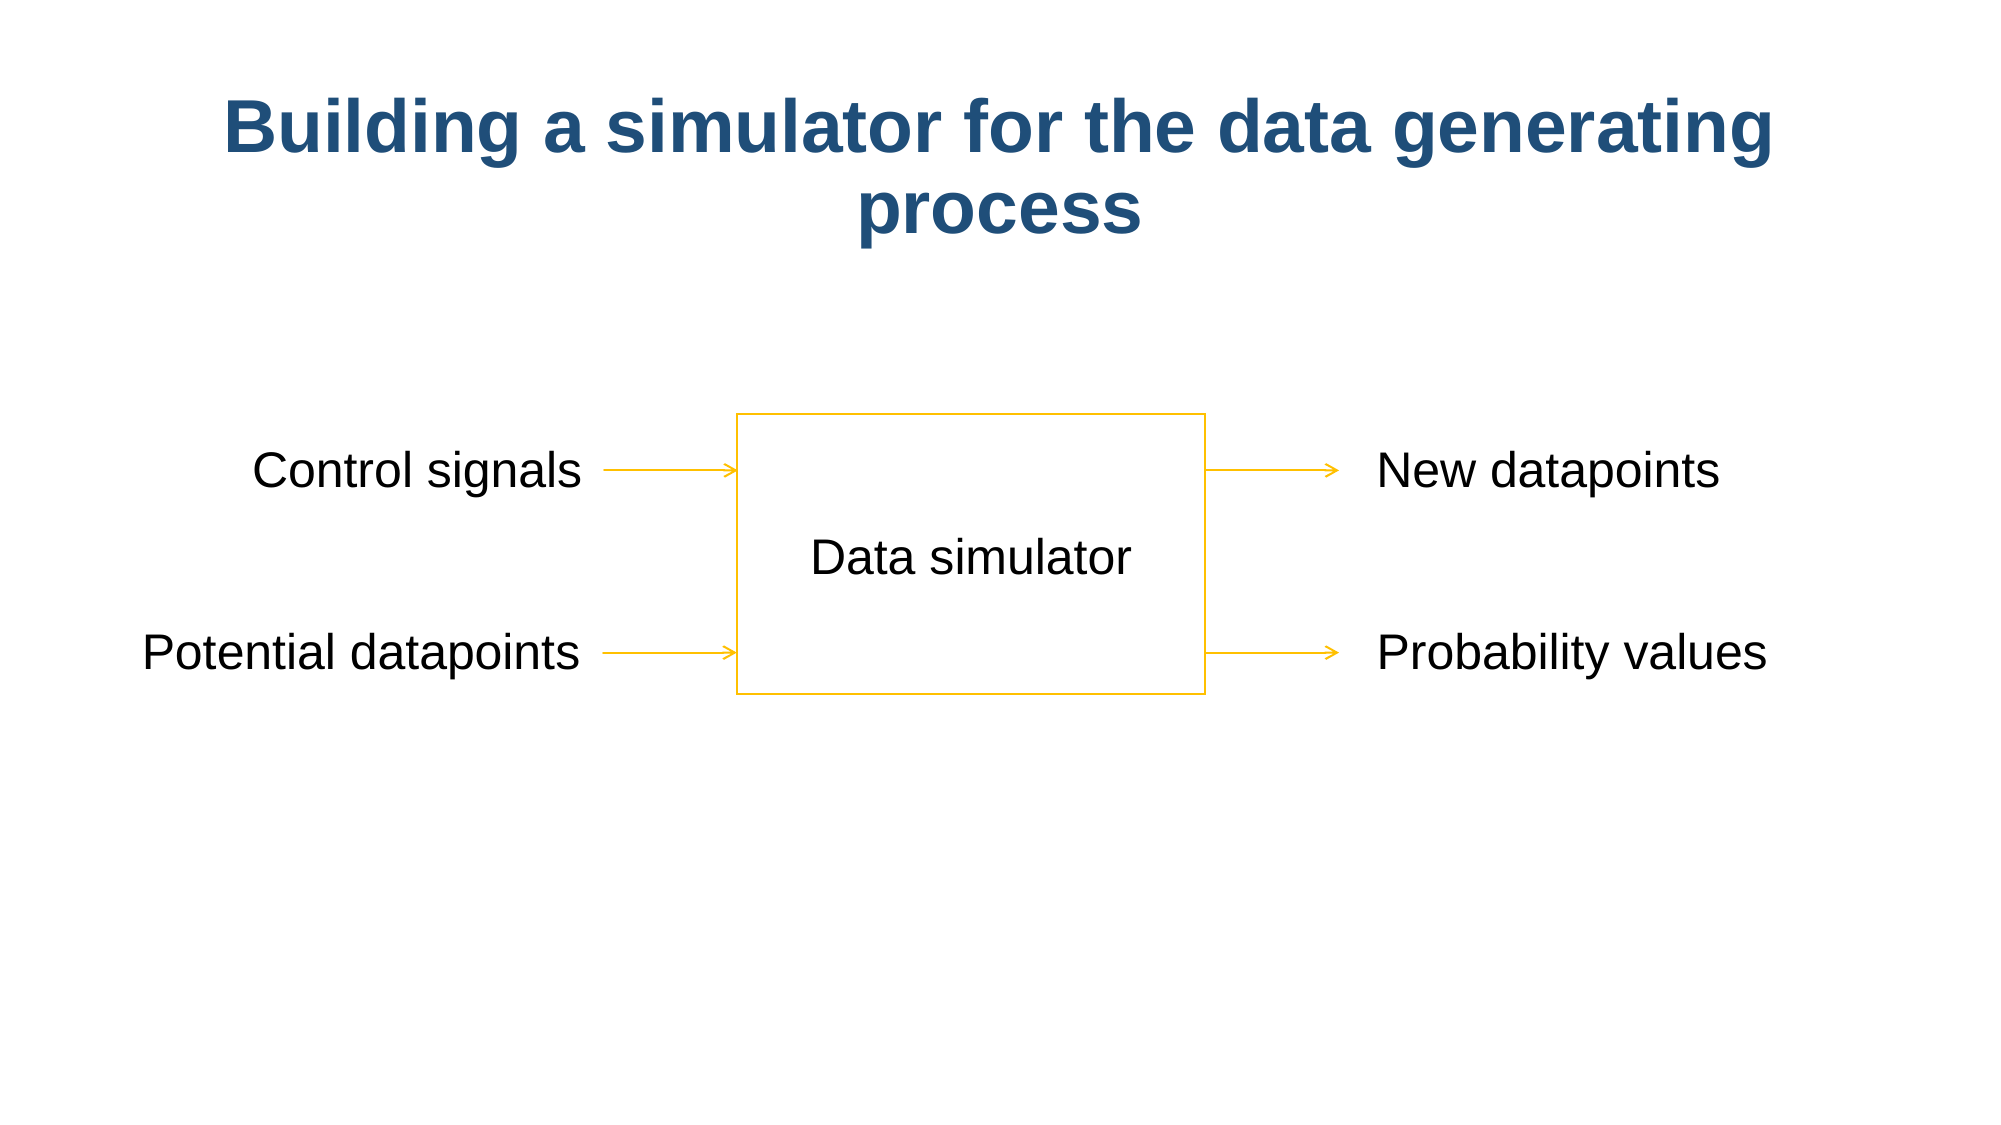

# Building a simulator for the data generating process
Data simulator
Control signals
New datapoints
Potential datapoints
Probability values